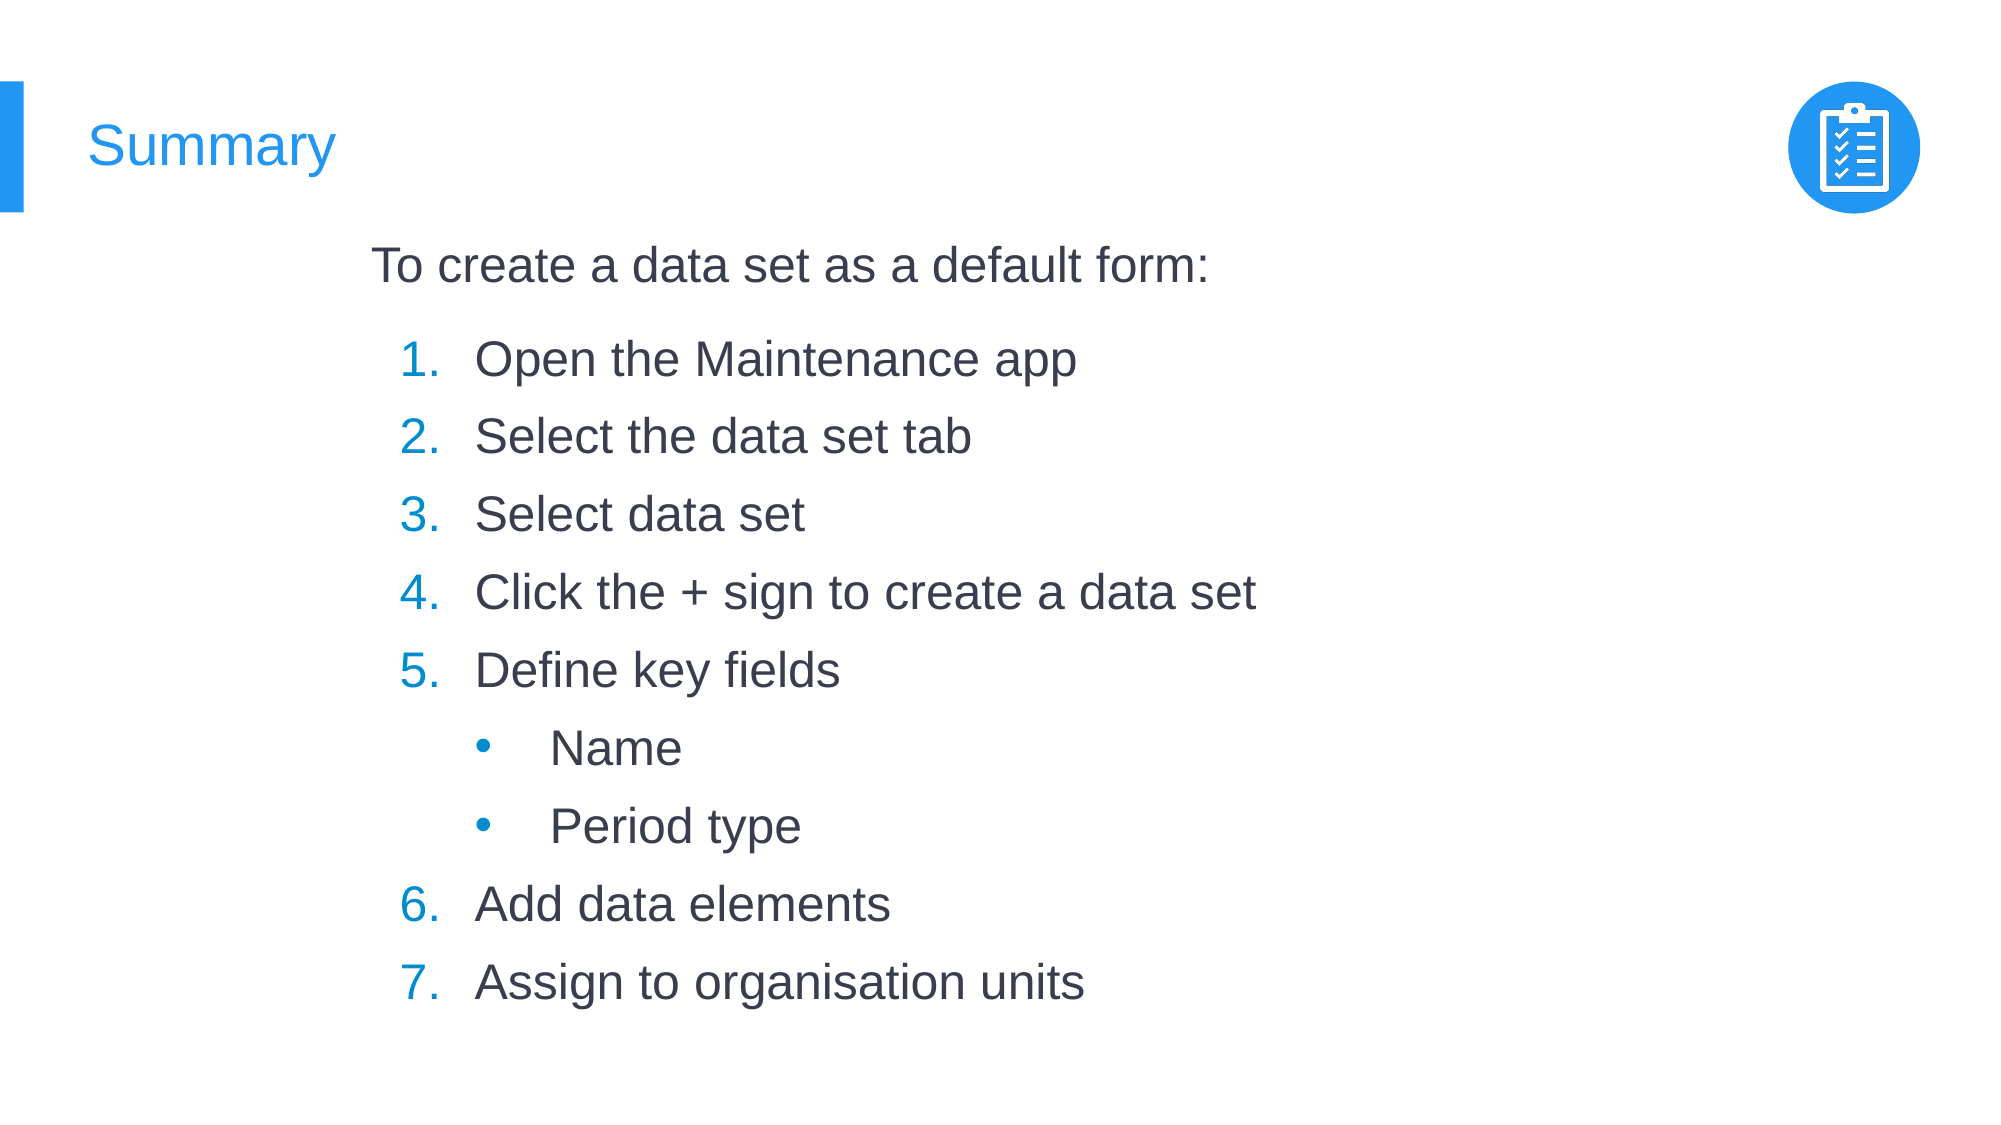

# Summary
To create a data set as a default form:
Open the Maintenance app
Select the data set tab
Select data set
Click the + sign to create a data set
Define key fields
Name
Period type
Add data elements
Assign to organisation units